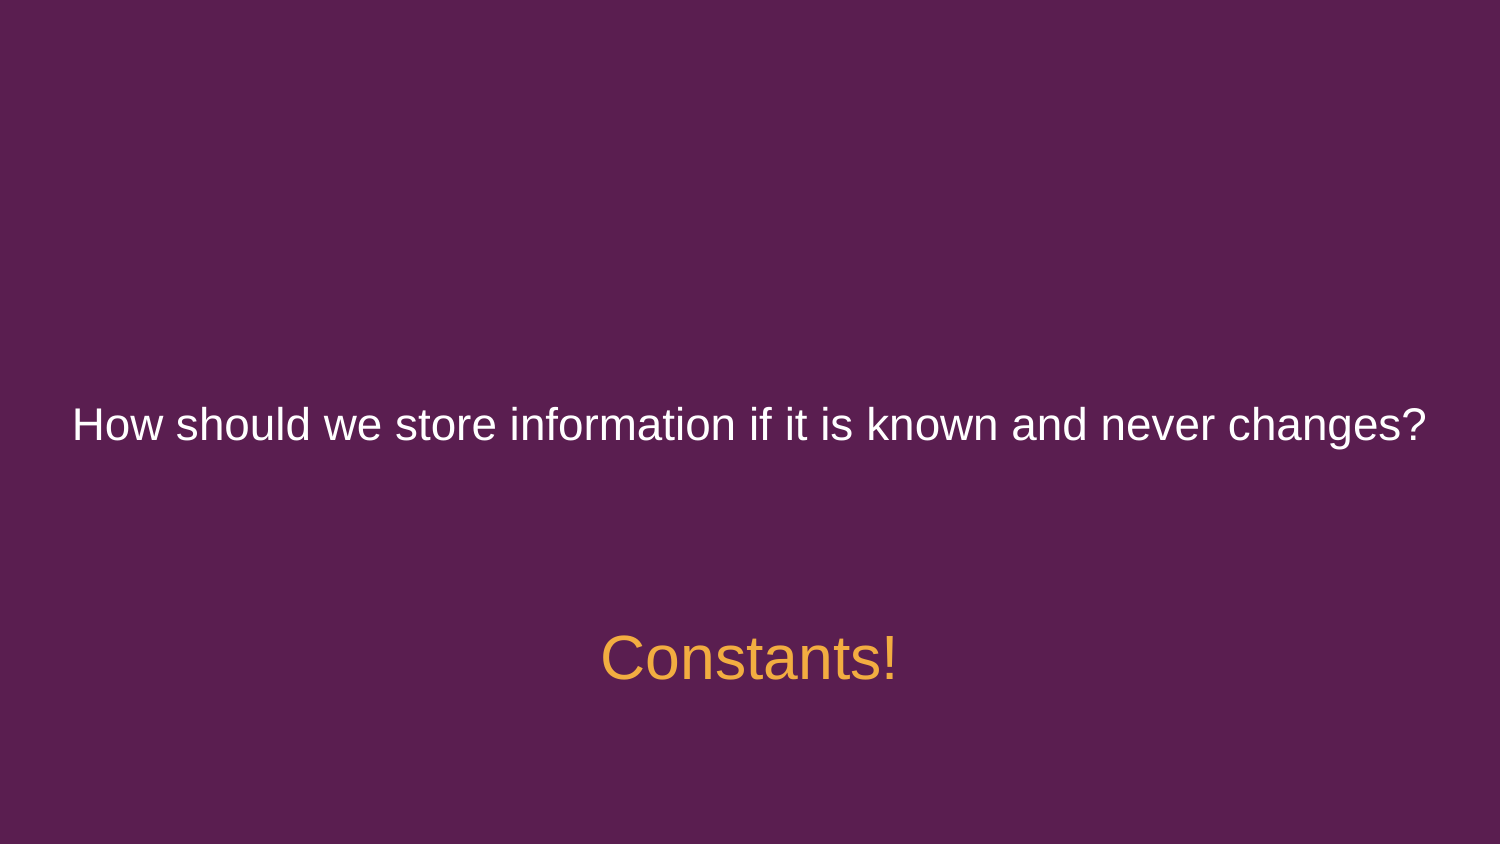

# How should we store information if it is known and never changes?
Constants!